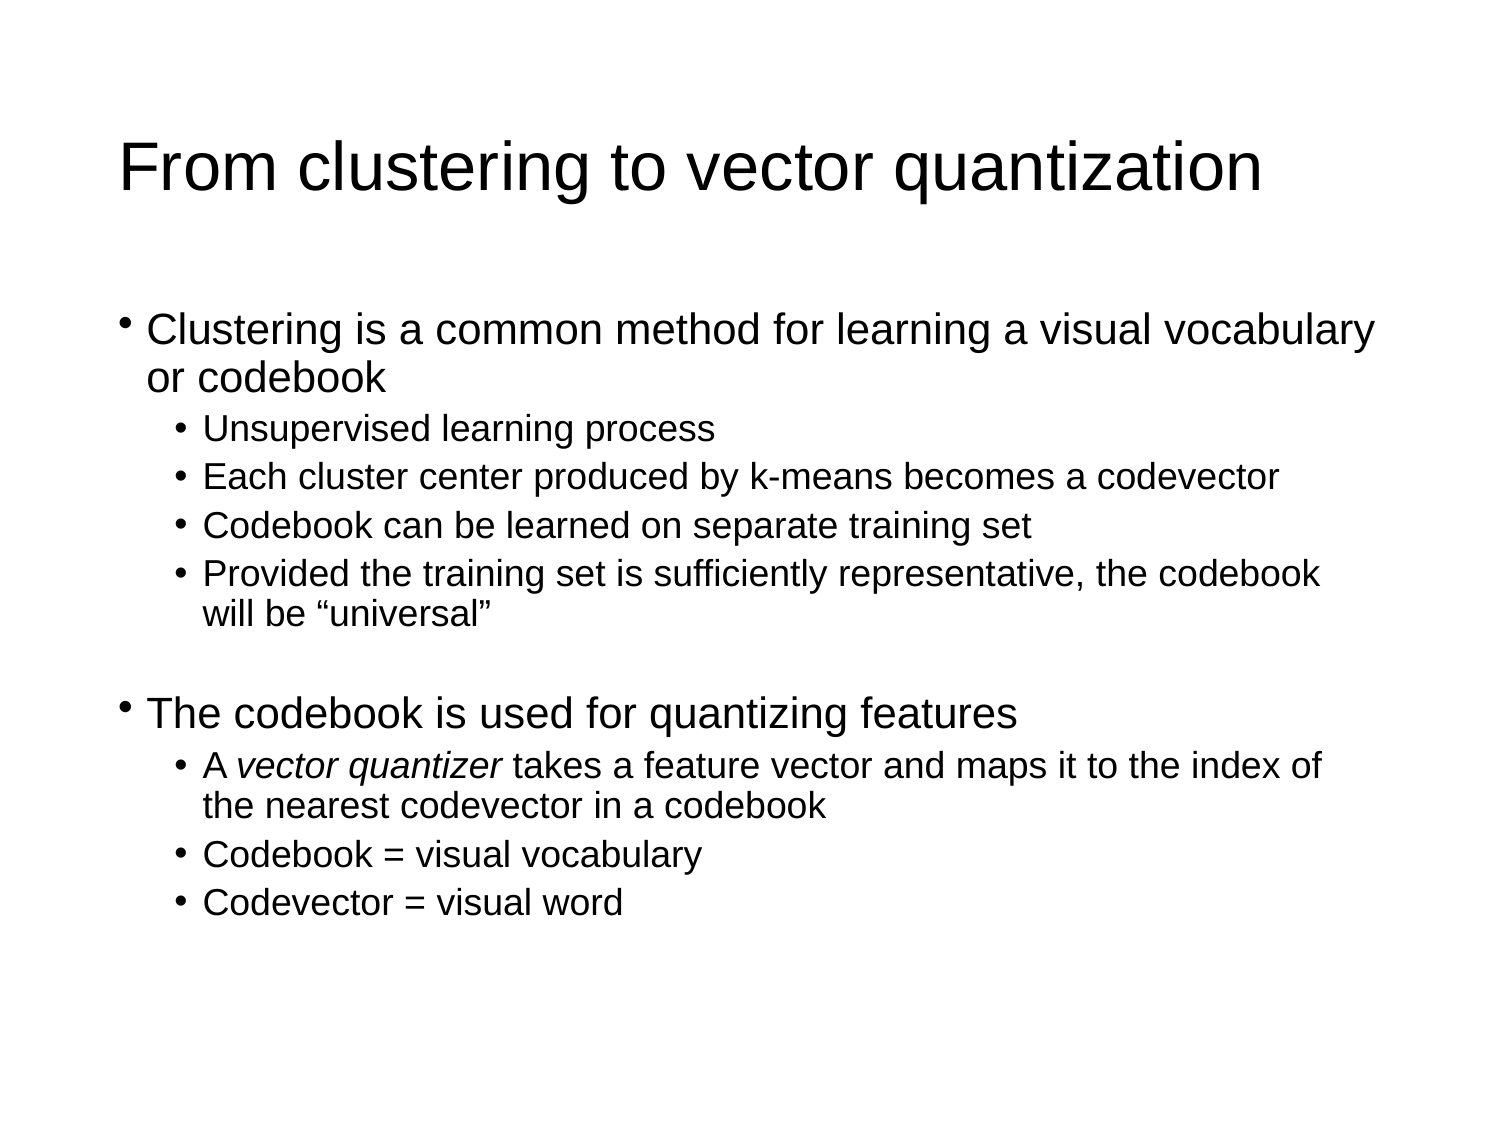

# From clustering to vector quantization
Clustering is a common method for learning a visual vocabulary or codebook
Unsupervised learning process
Each cluster center produced by k-means becomes a codevector
Codebook can be learned on separate training set
Provided the training set is sufficiently representative, the codebook will be “universal”
The codebook is used for quantizing features
A vector quantizer takes a feature vector and maps it to the index of the nearest codevector in a codebook
Codebook = visual vocabulary
Codevector = visual word